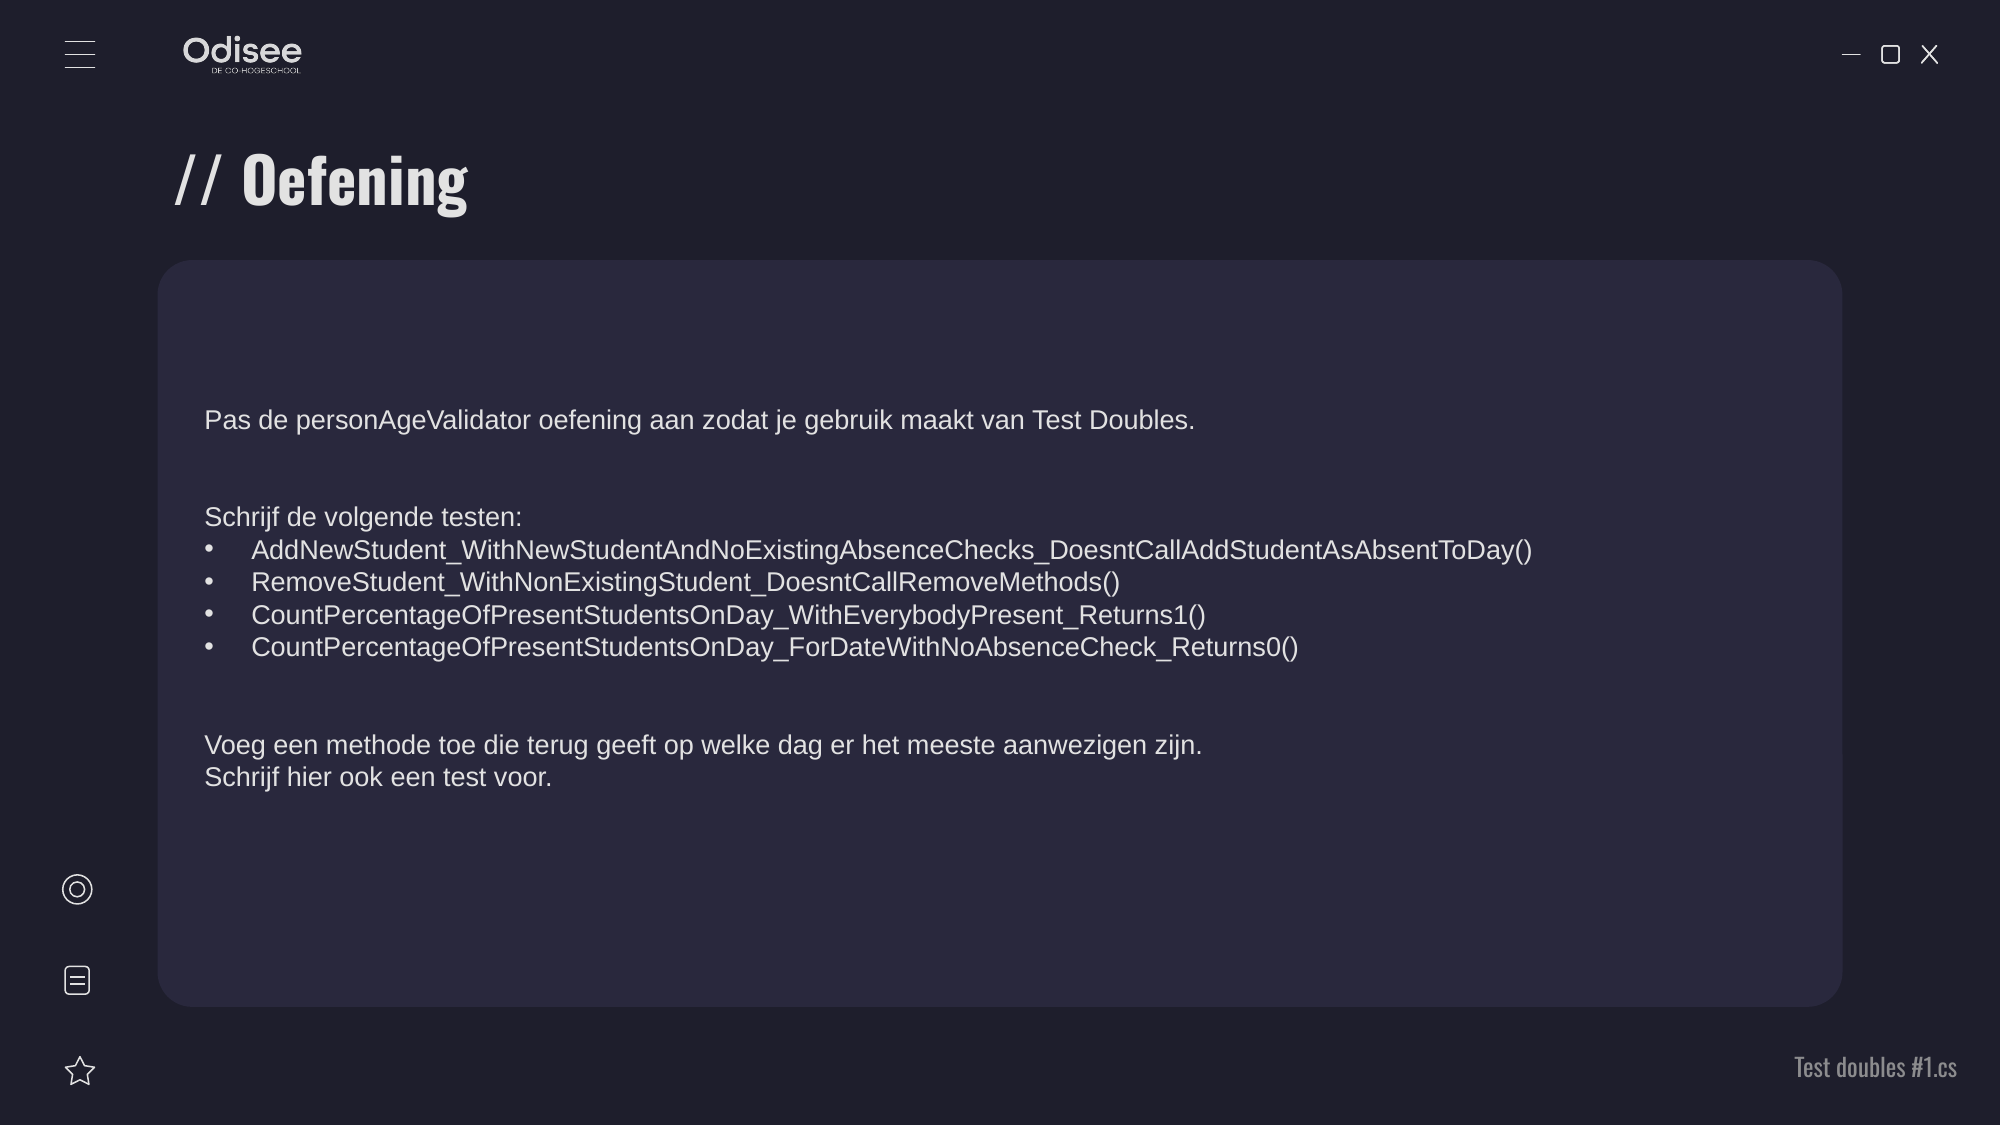

# // Oefening
Pas de personAgeValidator oefening aan zodat je gebruik maakt van Test Doubles.

Schrijf de volgende testen:
AddNewStudent_WithNewStudentAndNoExistingAbsenceChecks_DoesntCallAddStudentAsAbsentToDay()
RemoveStudent_WithNonExistingStudent_DoesntCallRemoveMethods()
CountPercentageOfPresentStudentsOnDay_WithEverybodyPresent_Returns1()
CountPercentageOfPresentStudentsOnDay_ForDateWithNoAbsenceCheck_Returns0()

Voeg een methode toe die terug geeft op welke dag er het meeste aanwezigen zijn.
Schrijf hier ook een test voor.

Test doubles #1.cs